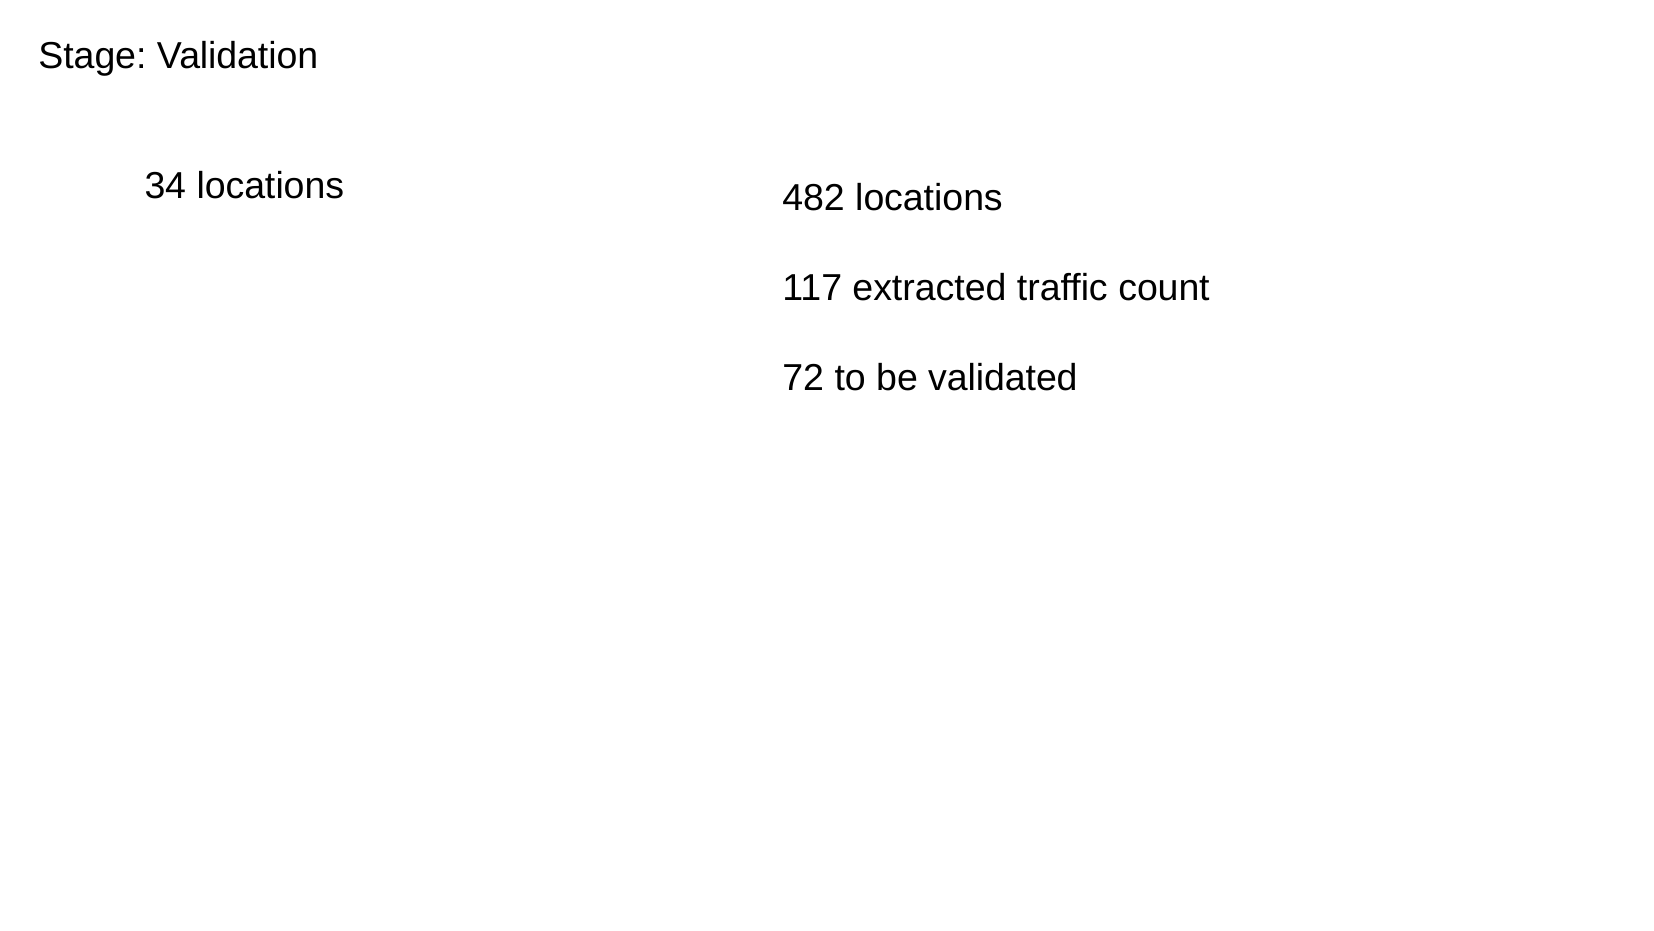

Stage: Validation
34 locations
482 locations

117 extracted traffic count

72 to be validated